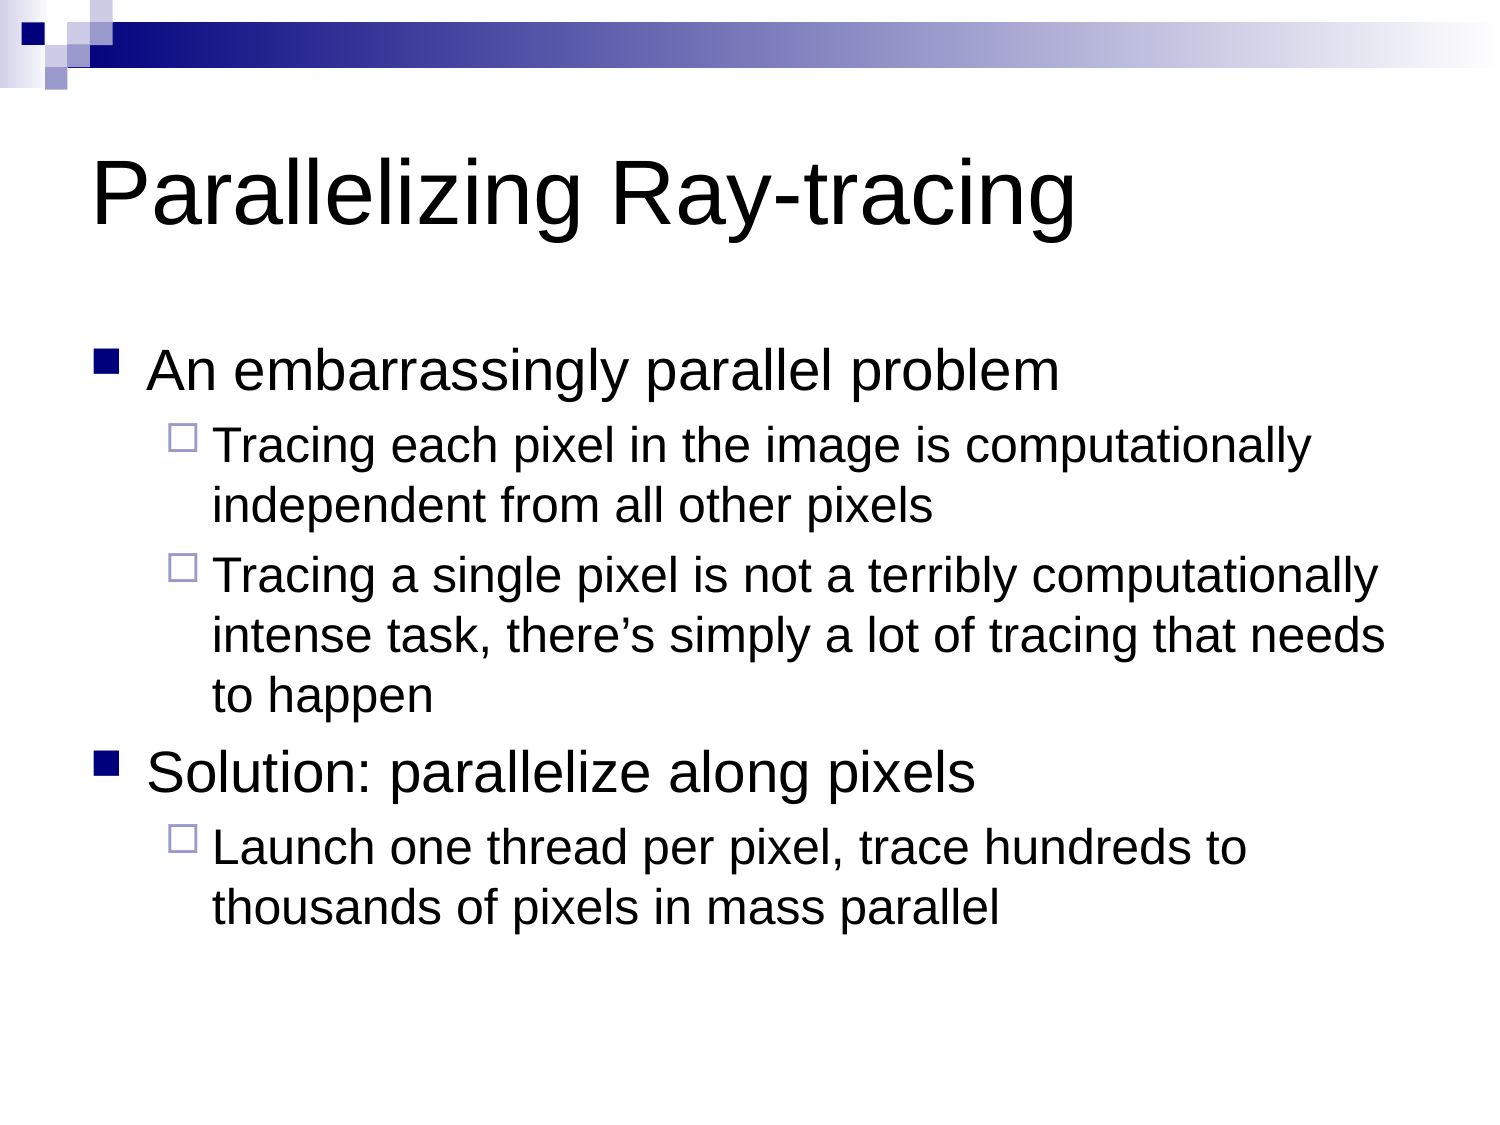

# Parallelizing Ray-tracing
An embarrassingly parallel problem
Tracing each pixel in the image is computationally independent from all other pixels
Tracing a single pixel is not a terribly computationally intense task, there’s simply a lot of tracing that needs to happen
Solution: parallelize along pixels
Launch one thread per pixel, trace hundreds to thousands of pixels in mass parallel